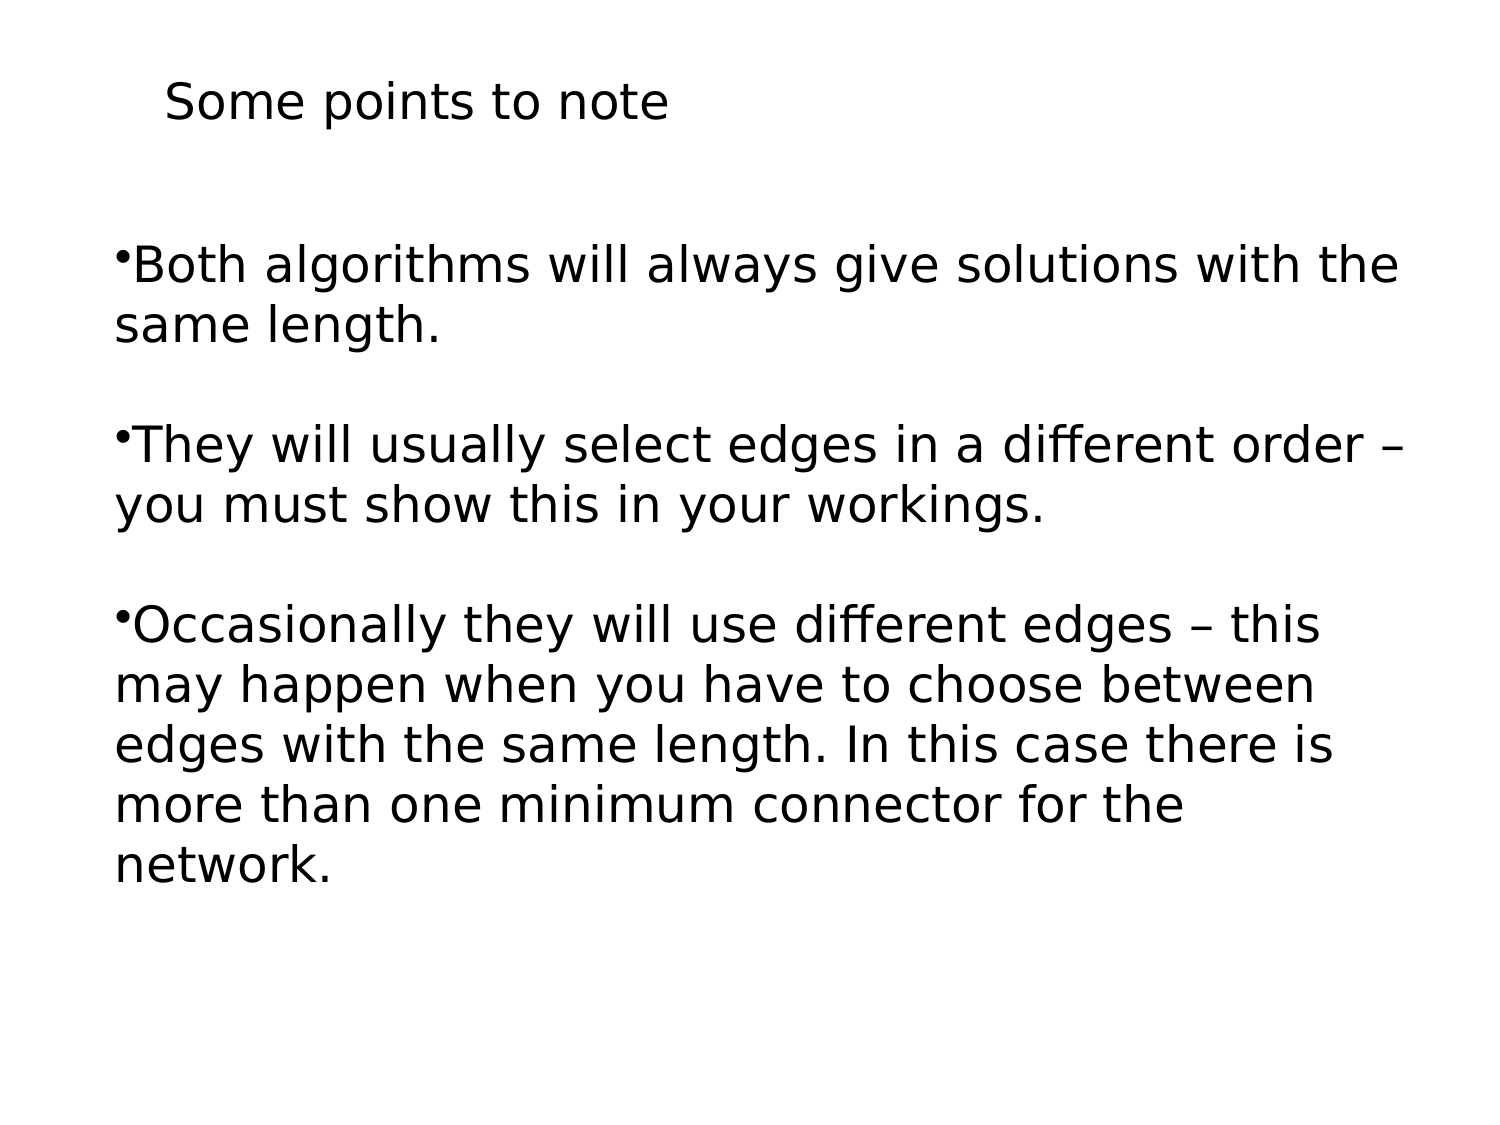

Some points to note
Both algorithms will always give solutions with the same length.

They will usually select edges in a different order – you must show this in your workings.

Occasionally they will use different edges – this may happen when you have to choose between edges with the same length. In this case there is more than one minimum connector for the network.